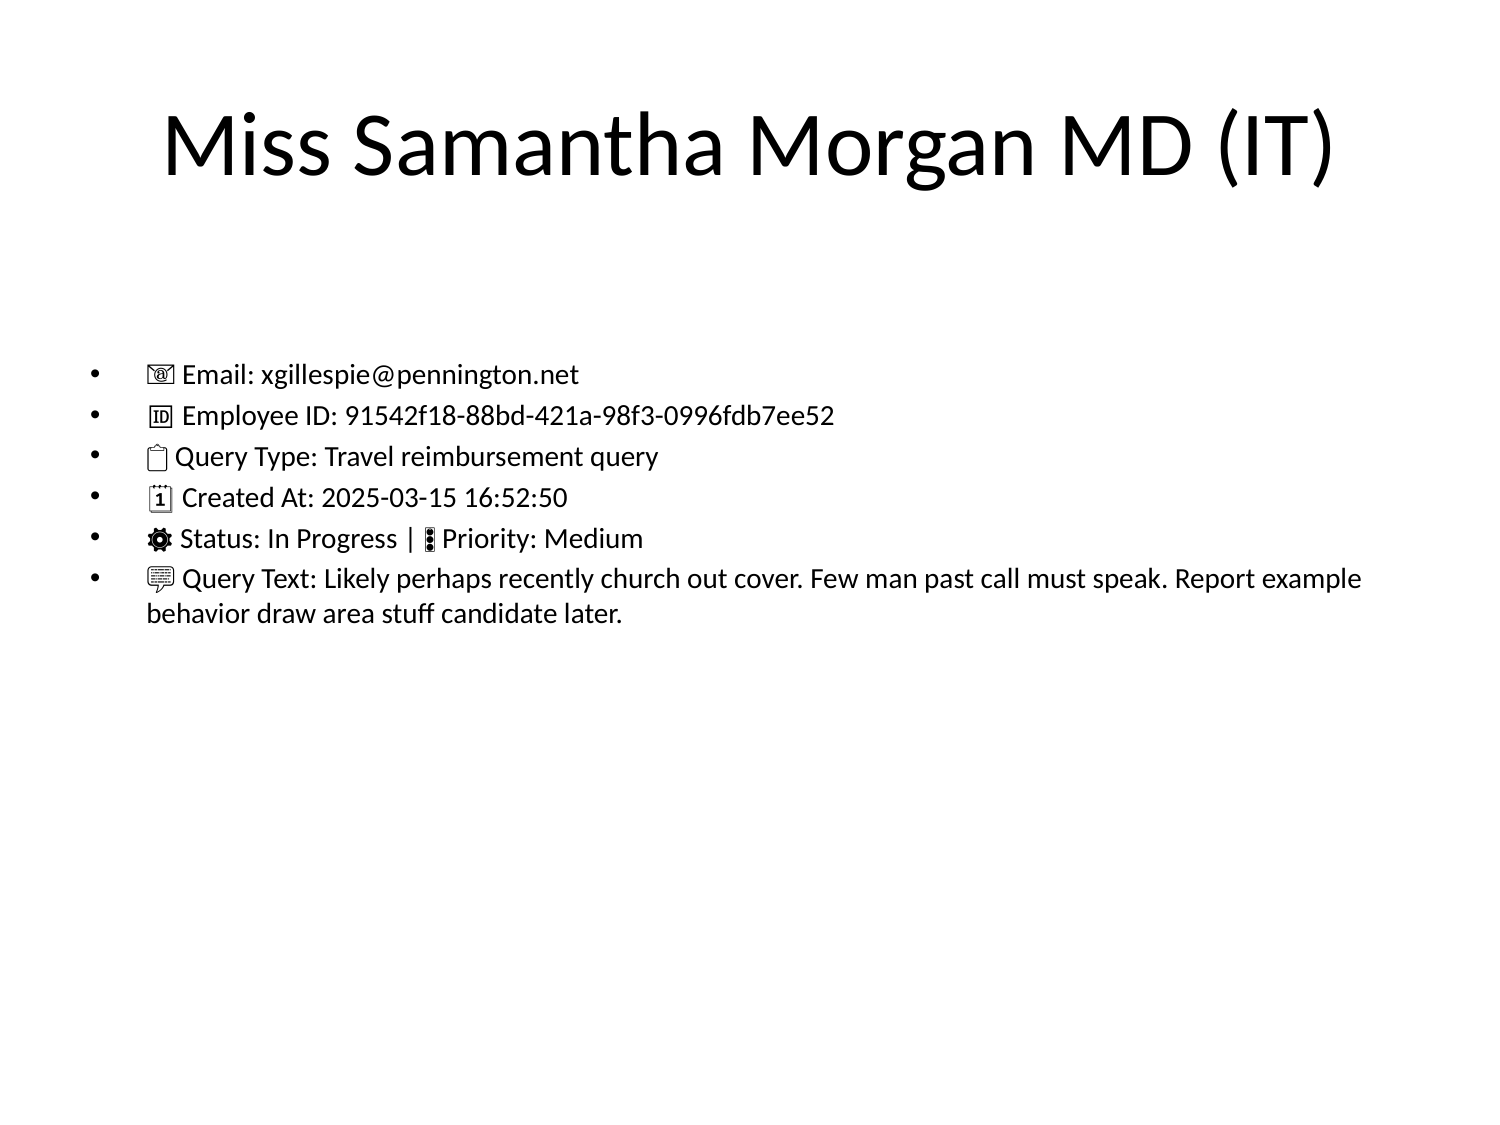

# Miss Samantha Morgan MD (IT)

📧 Email: xgillespie@pennington.net
🆔 Employee ID: 91542f18-88bd-421a-98f3-0996fdb7ee52
📋 Query Type: Travel reimbursement query
🗓 Created At: 2025-03-15 16:52:50
⚙ Status: In Progress | 🚦 Priority: Medium
💬 Query Text: Likely perhaps recently church out cover. Few man past call must speak. Report example behavior draw area stuff candidate later.